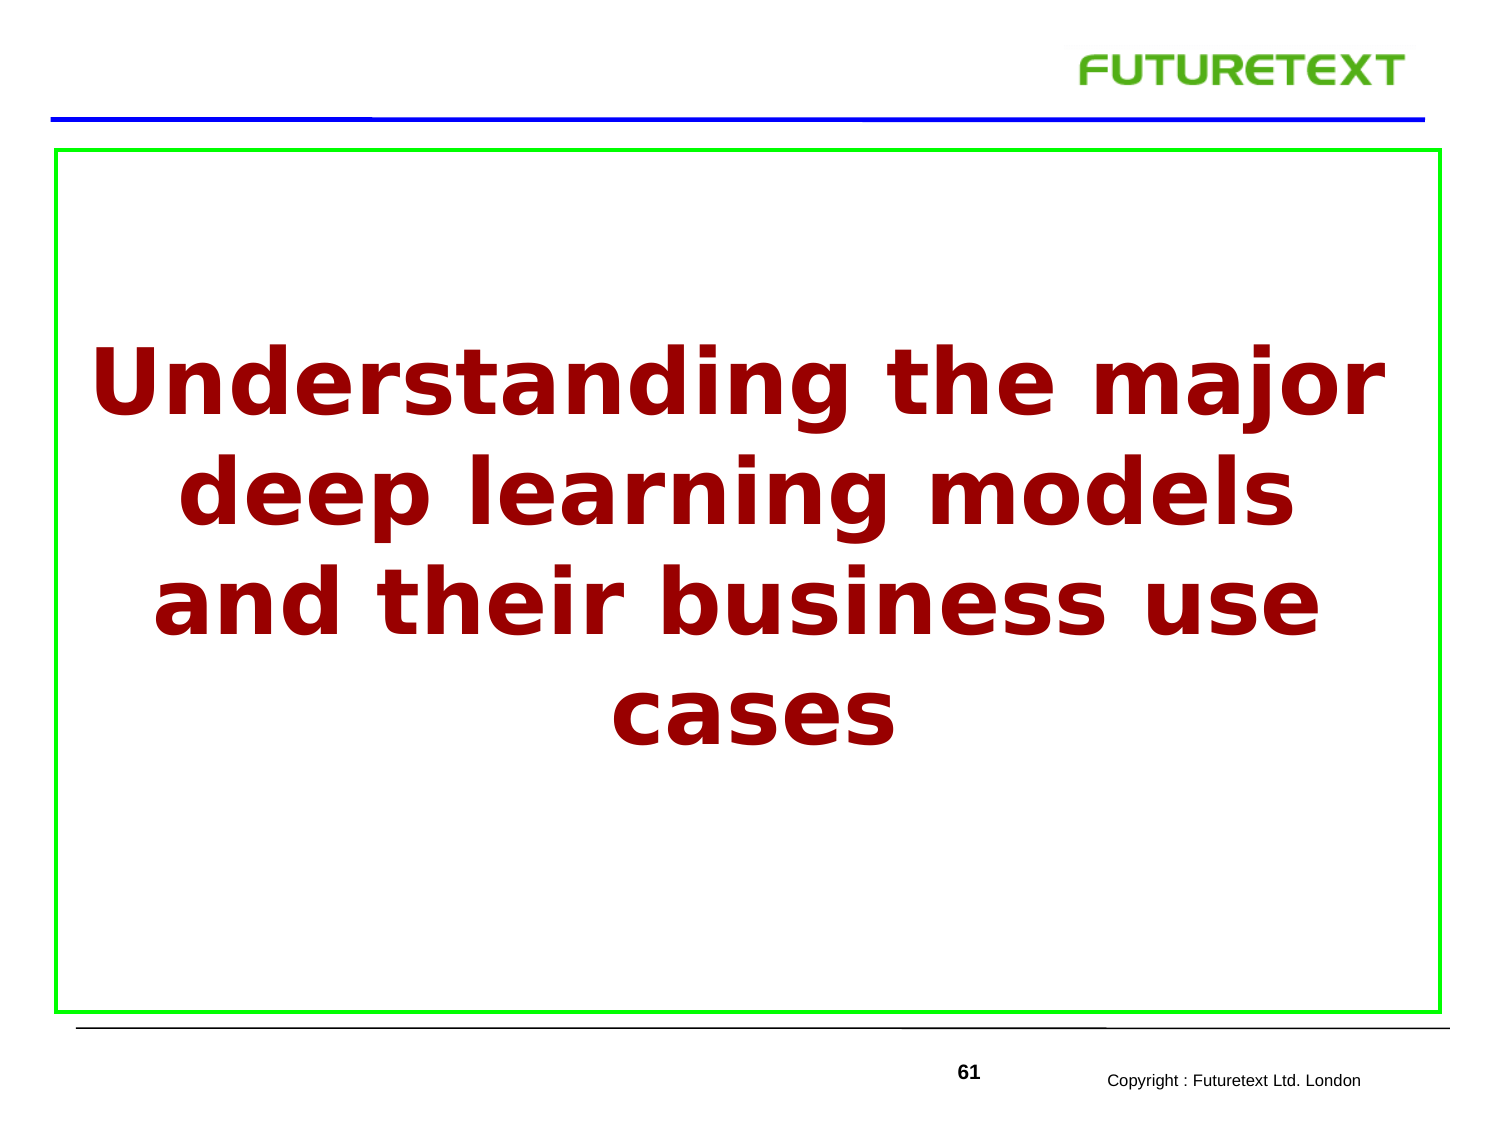

Understanding the major
deep learning models
and their business use
cases
61